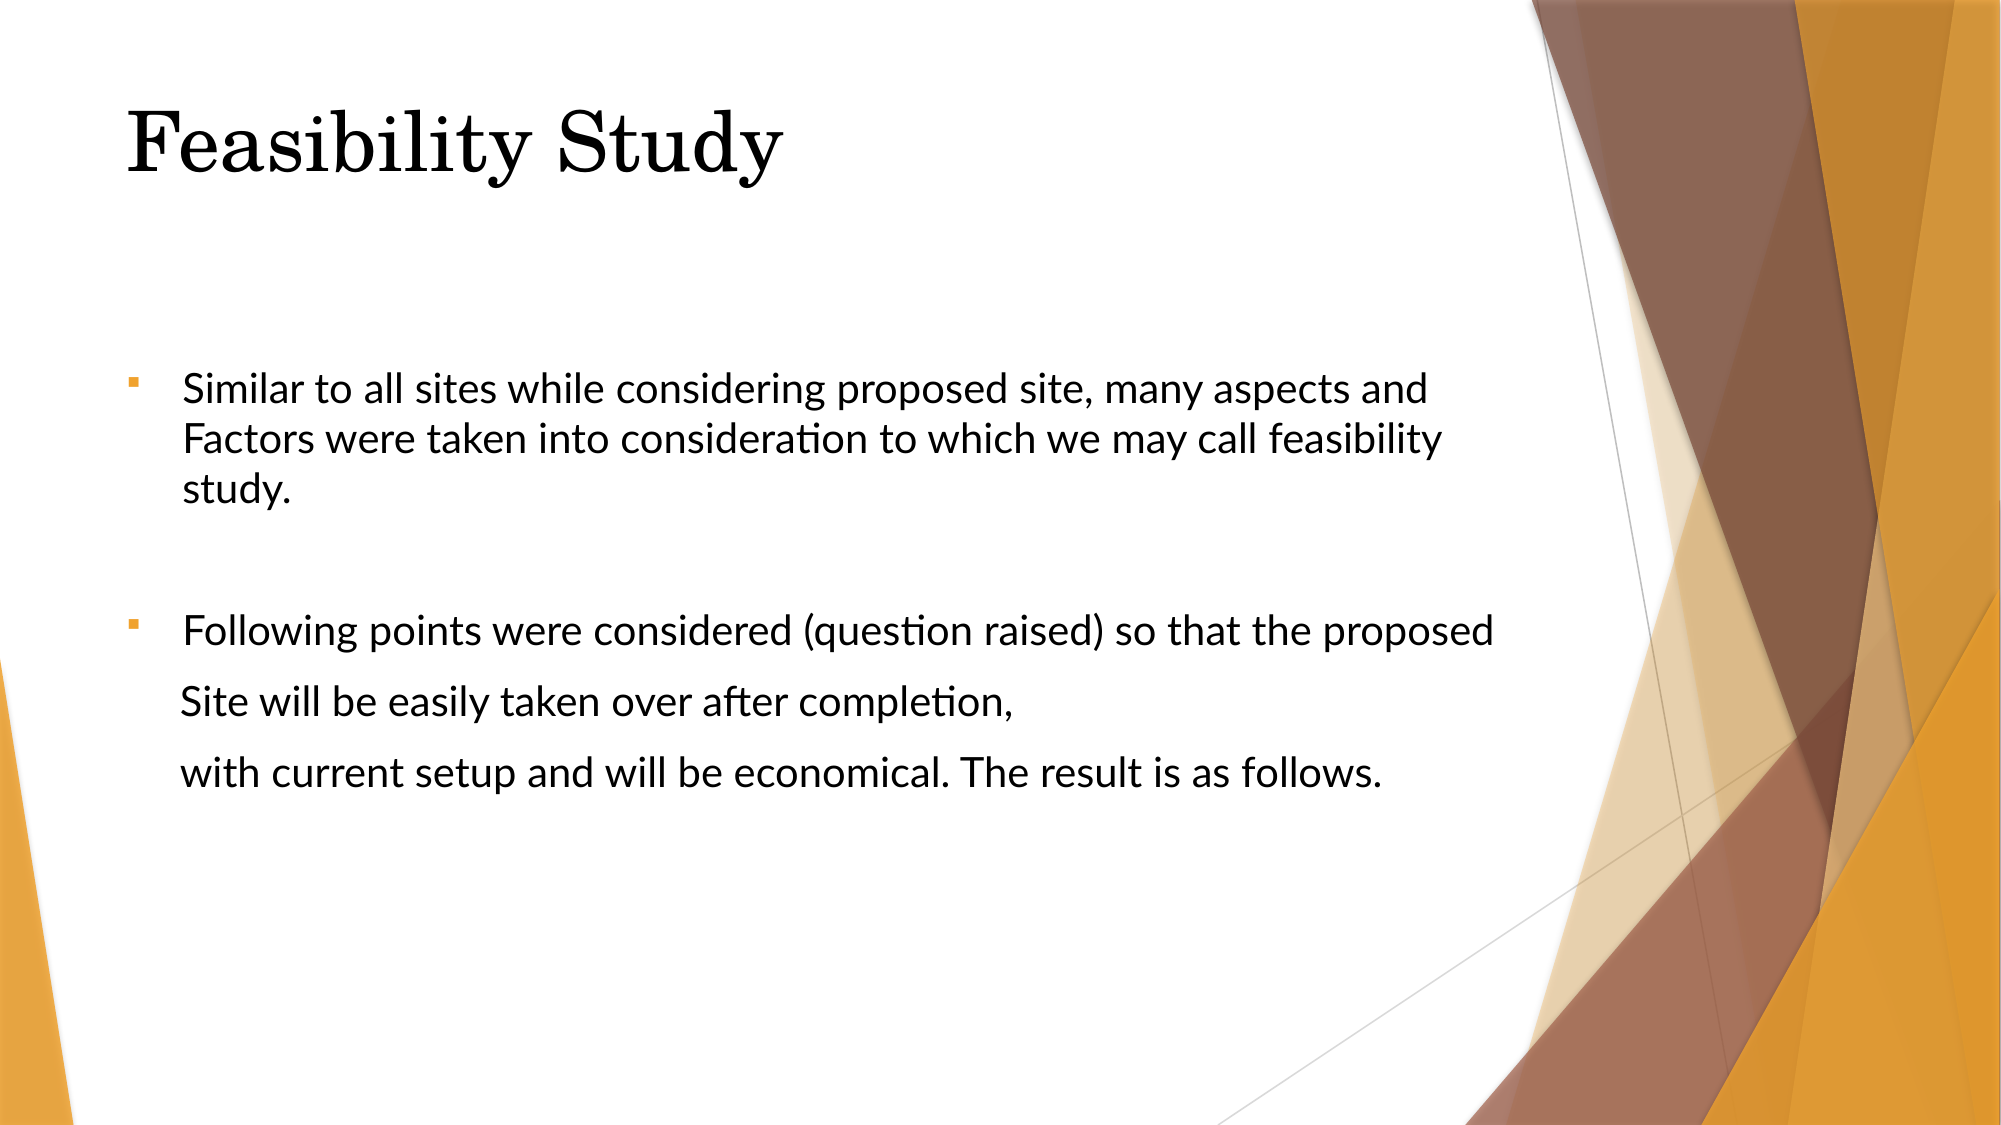

# Feasibility Study
Similar to all sites while considering proposed site, many aspects and Factors were taken into consideration to which we may call feasibility study.

Following points were considered (question raised) so that the proposed
     Site will be easily taken over after completion,
     with current setup and will be economical. The result is as follows.